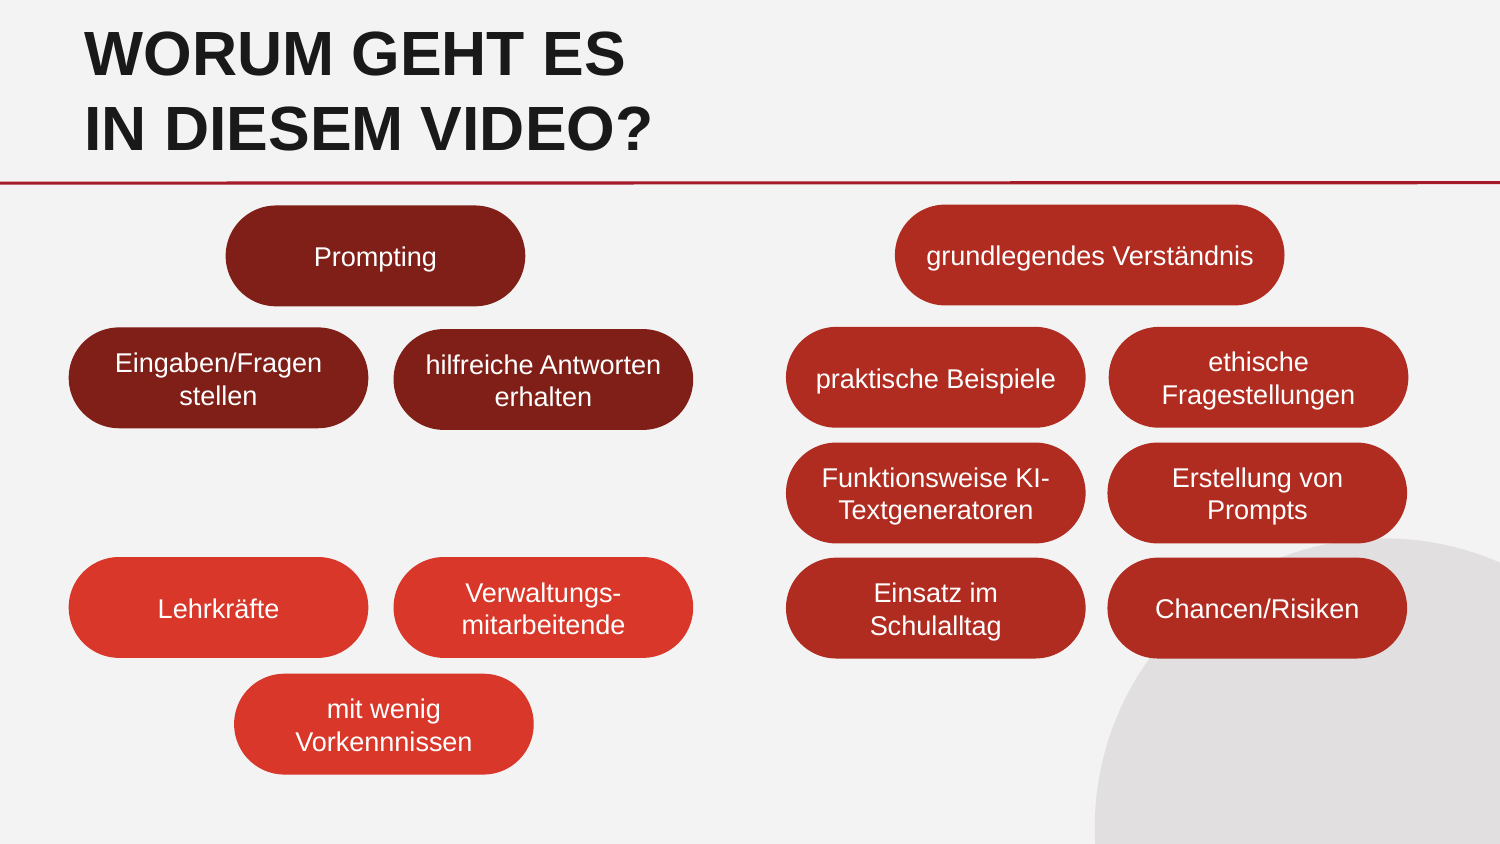

WORUM GEHT ES
IN DIESEM VIDEO?
grundlegendes Verständnis
Prompting
praktische Beispiele
ethische Fragestellungen
Eingaben/Fragen stellen
hilfreiche Antworten erhalten
Erstellung von Prompts
Funktionsweise KI-Textgeneratoren

Lehrkräfte
Verwaltungs-
mitarbeitende
Chancen/Risiken
Einsatz im Schulalltag
mit wenig Vorkennnissen